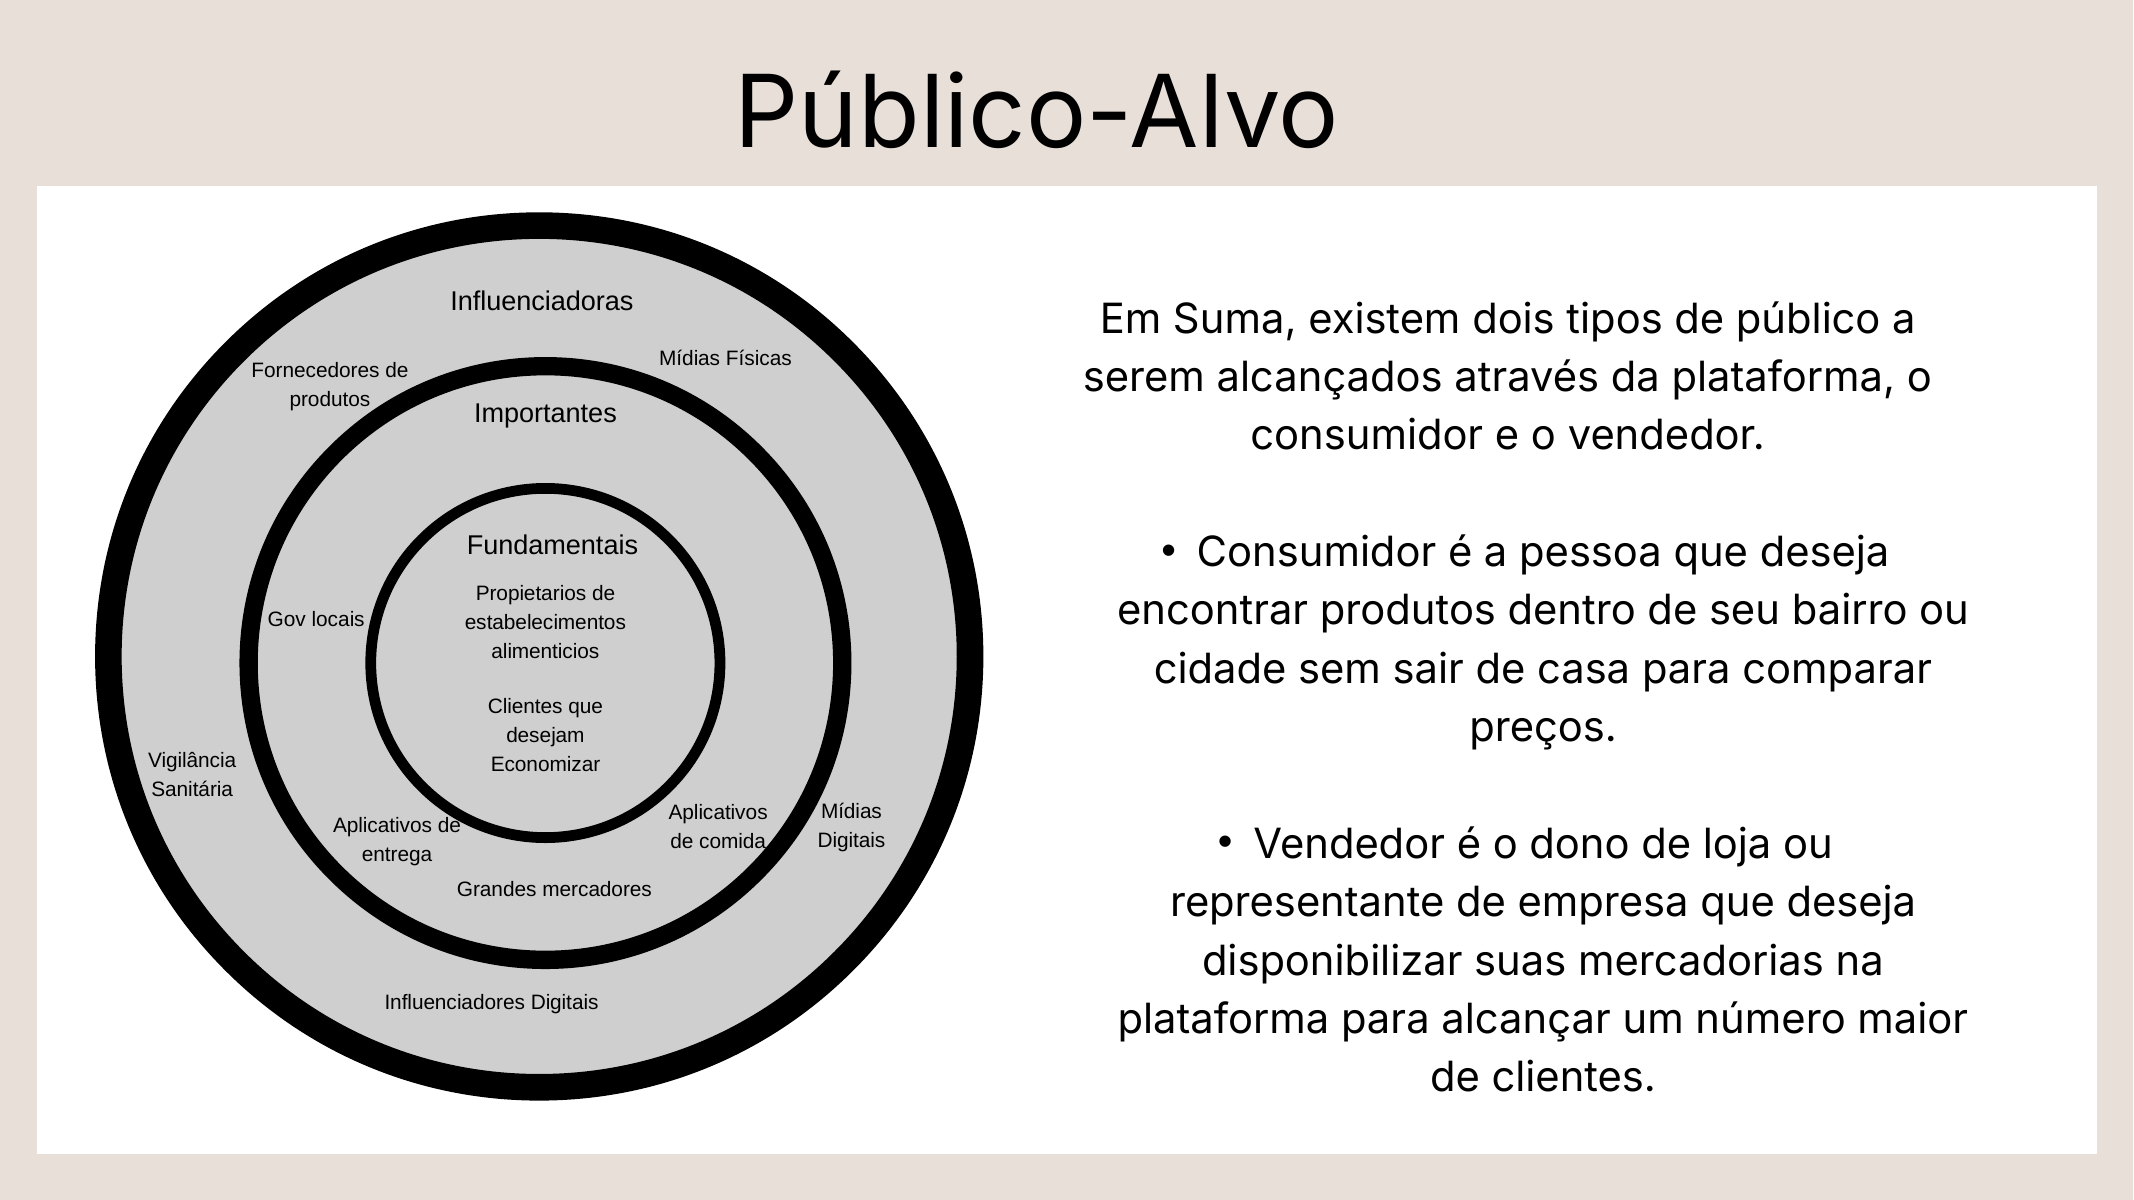

Público-Alvo

Influenciadoras
Em Suma, existem dois tipos de público a serem alcançados através da plataforma, o consumidor e o vendedor.

Consumidor é a pessoa que deseja encontrar produtos dentro de seu bairro ou cidade sem sair de casa para comparar preços.

Vendedor é o dono de loja ou representante de empresa que deseja disponibilizar suas mercadorias na plataforma para alcançar um número maior de clientes.
Mídias Físicas
Fornecedores de produtos

Importantes

Fundamentais
Propietarios de estabelecimentos alimenticios
Gov locais
Clientes que desejam Economizar
Vigilância Sanitária
Mídias Digitais
Aplicativos de comida
Aplicativos de entrega
Grandes mercadores
Influenciadores Digitais